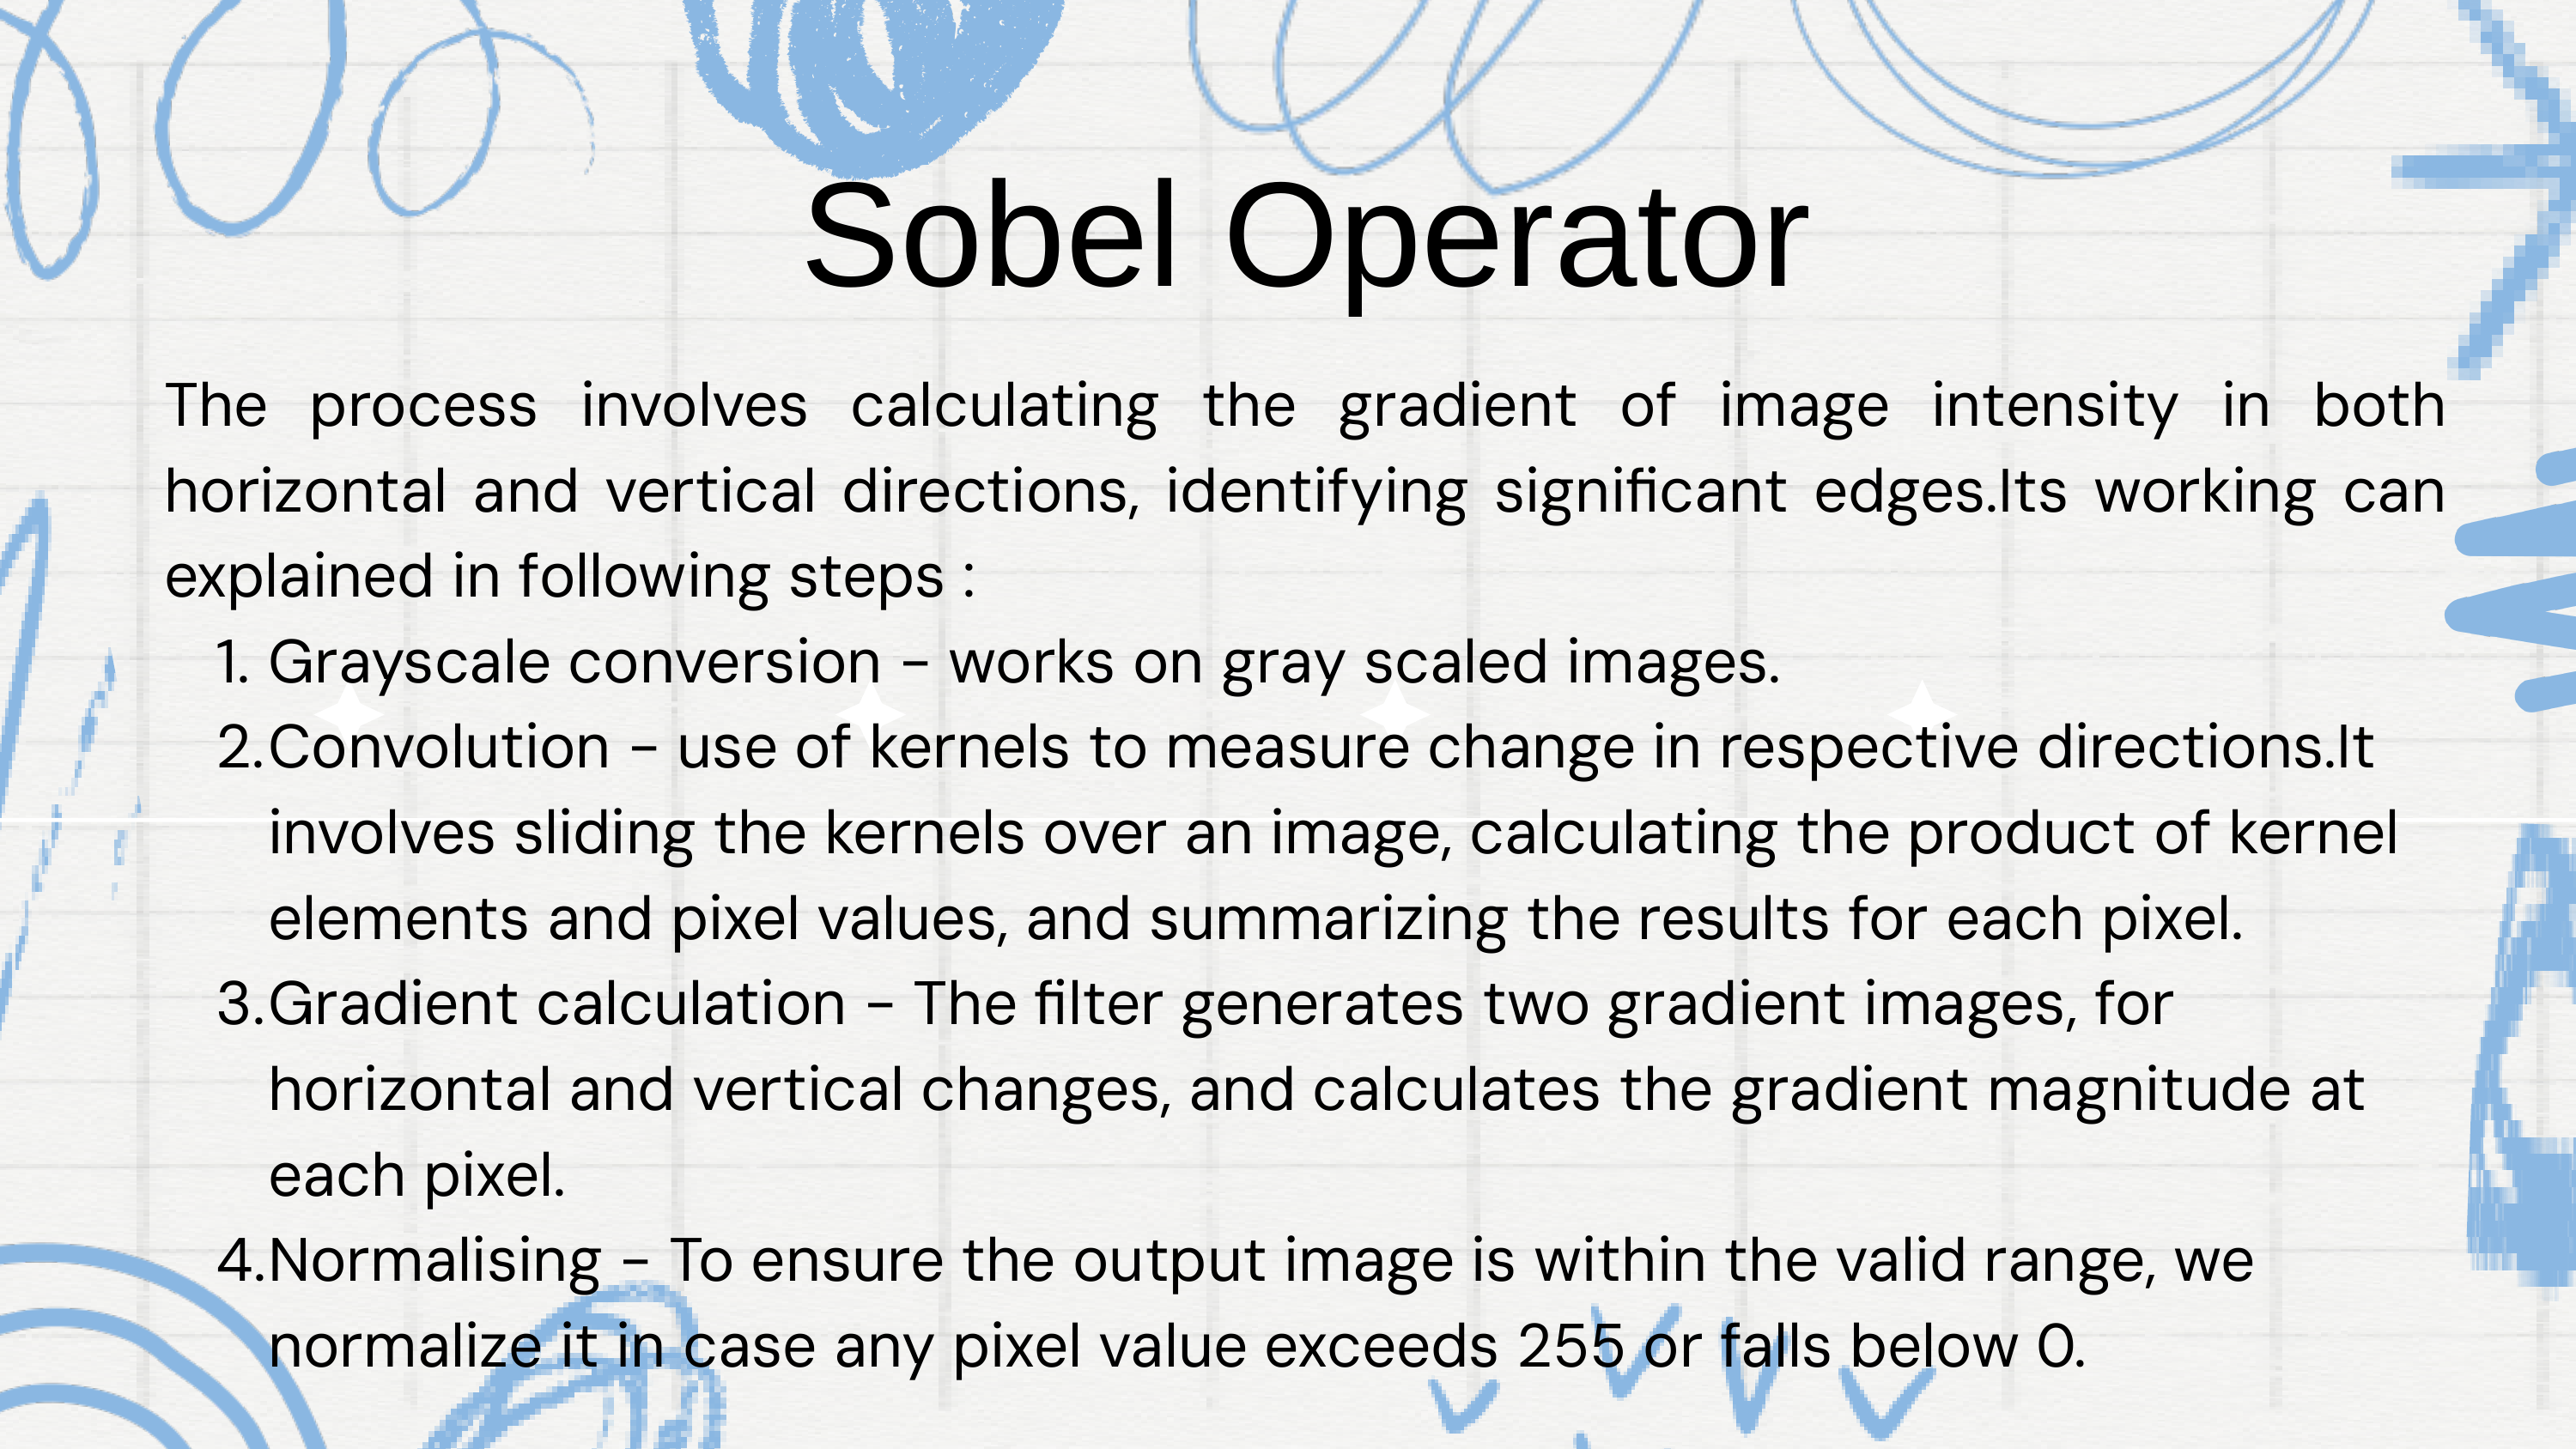

Sobel Operator

The process involves calculating the gradient of image intensity in both horizontal and vertical directions, identifying significant edges.Its working can explained in following steps :
Grayscale conversion - works on gray scaled images.
Convolution - use of kernels to measure change in respective directions.It involves sliding the kernels over an image, calculating the product of kernel elements and pixel values, and summarizing the results for each pixel.
Gradient calculation - The filter generates two gradient images, for horizontal and vertical changes, and calculates the gradient magnitude at each pixel.
Normalising - To ensure the output image is within the valid range, we normalize it in case any pixel value exceeds 255 or falls below 0.